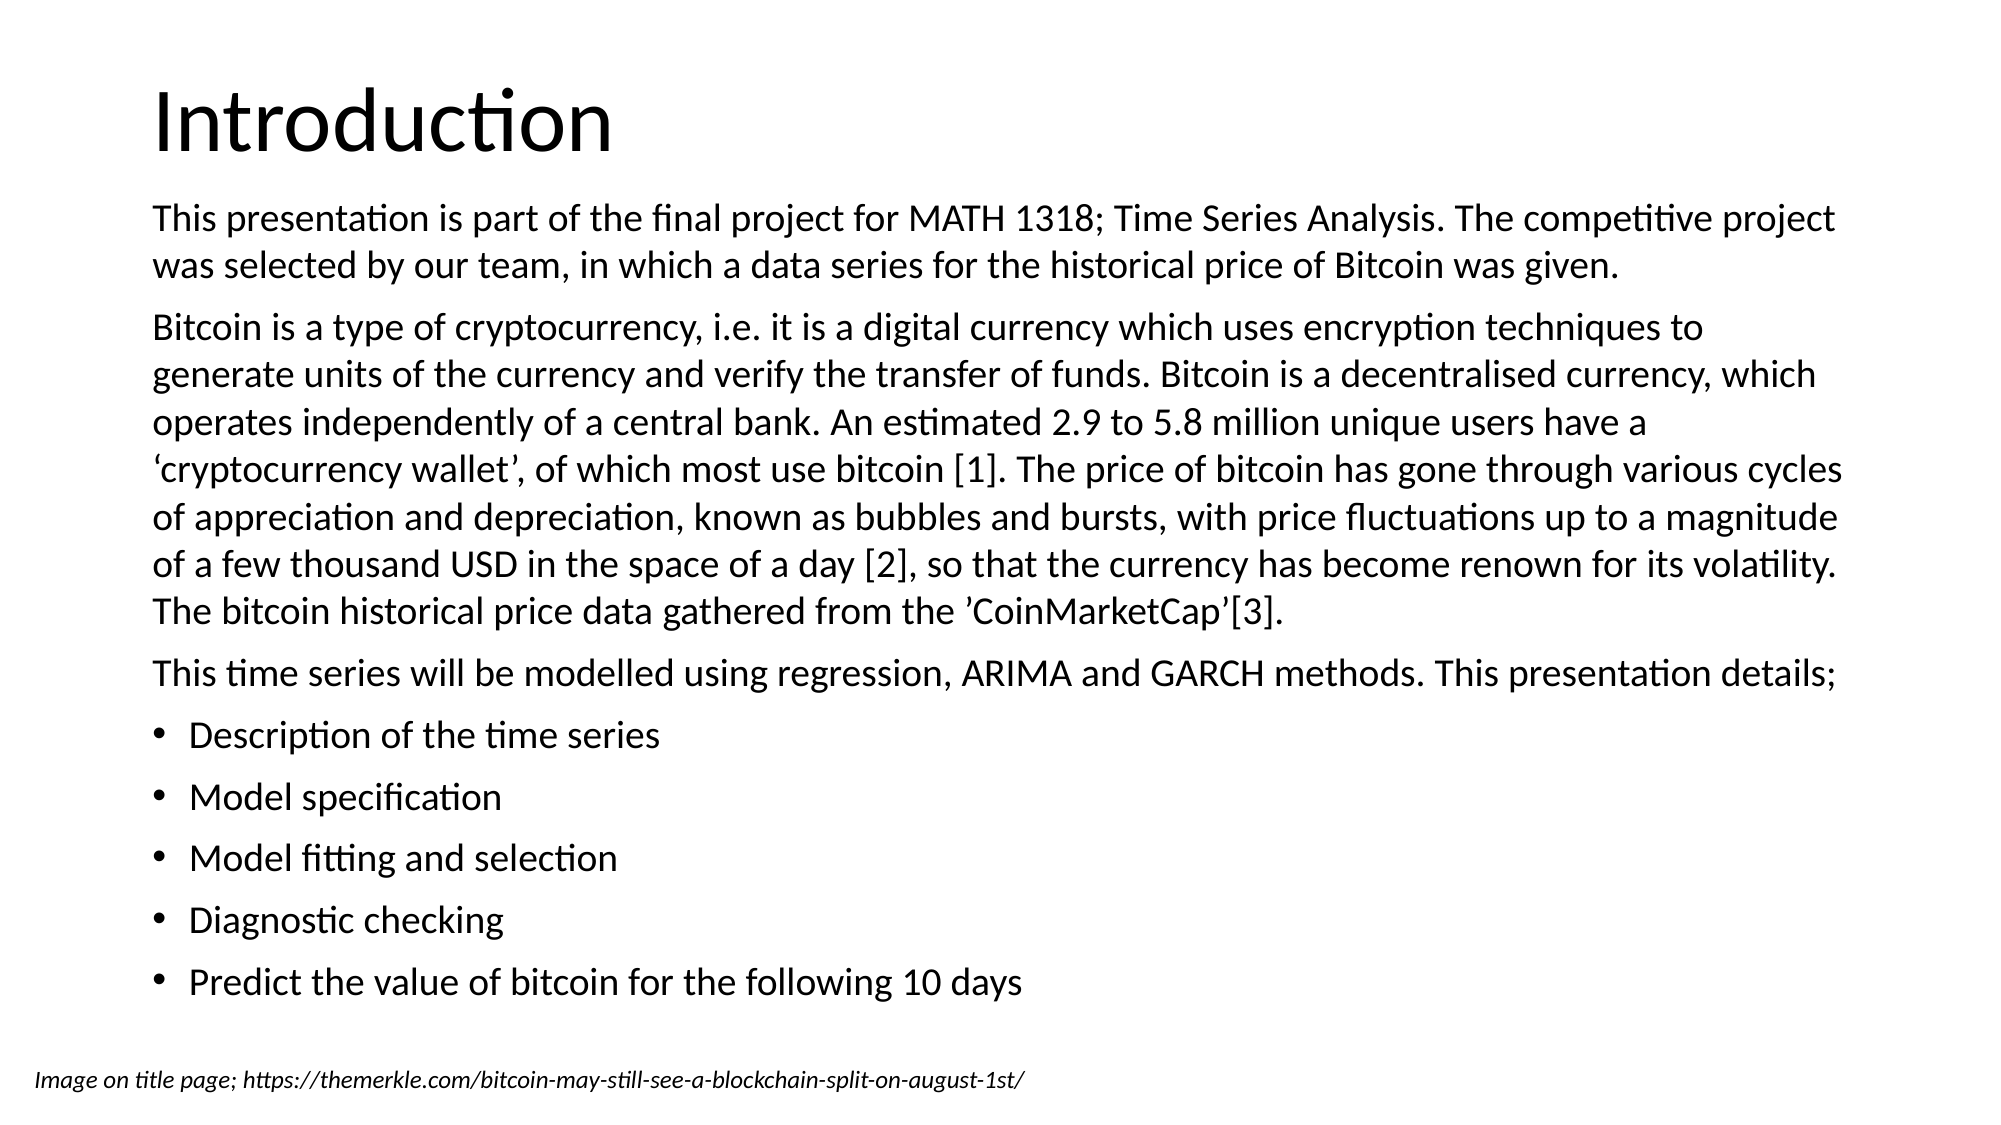

# Introduction
This presentation is part of the final project for MATH 1318; Time Series Analysis. The competitive project was selected by our team, in which a data series for the historical price of Bitcoin was given.
Bitcoin is a type of cryptocurrency, i.e. it is a digital currency which uses encryption techniques to generate units of the currency and verify the transfer of funds. Bitcoin is a decentralised currency, which operates independently of a central bank. An estimated 2.9 to 5.8 million unique users have a ‘cryptocurrency wallet’, of which most use bitcoin [1]. The price of bitcoin has gone through various cycles of appreciation and depreciation, known as bubbles and bursts, with price fluctuations up to a magnitude of a few thousand USD in the space of a day [2], so that the currency has become renown for its volatility. The bitcoin historical price data gathered from the ’CoinMarketCap’[3].
This time series will be modelled using regression, ARIMA and GARCH methods. This presentation details;
Description of the time series
Model specification
Model fitting and selection
Diagnostic checking
Predict the value of bitcoin for the following 10 days

Image on title page; https://themerkle.com/bitcoin-may-still-see-a-blockchain-split-on-august-1st/